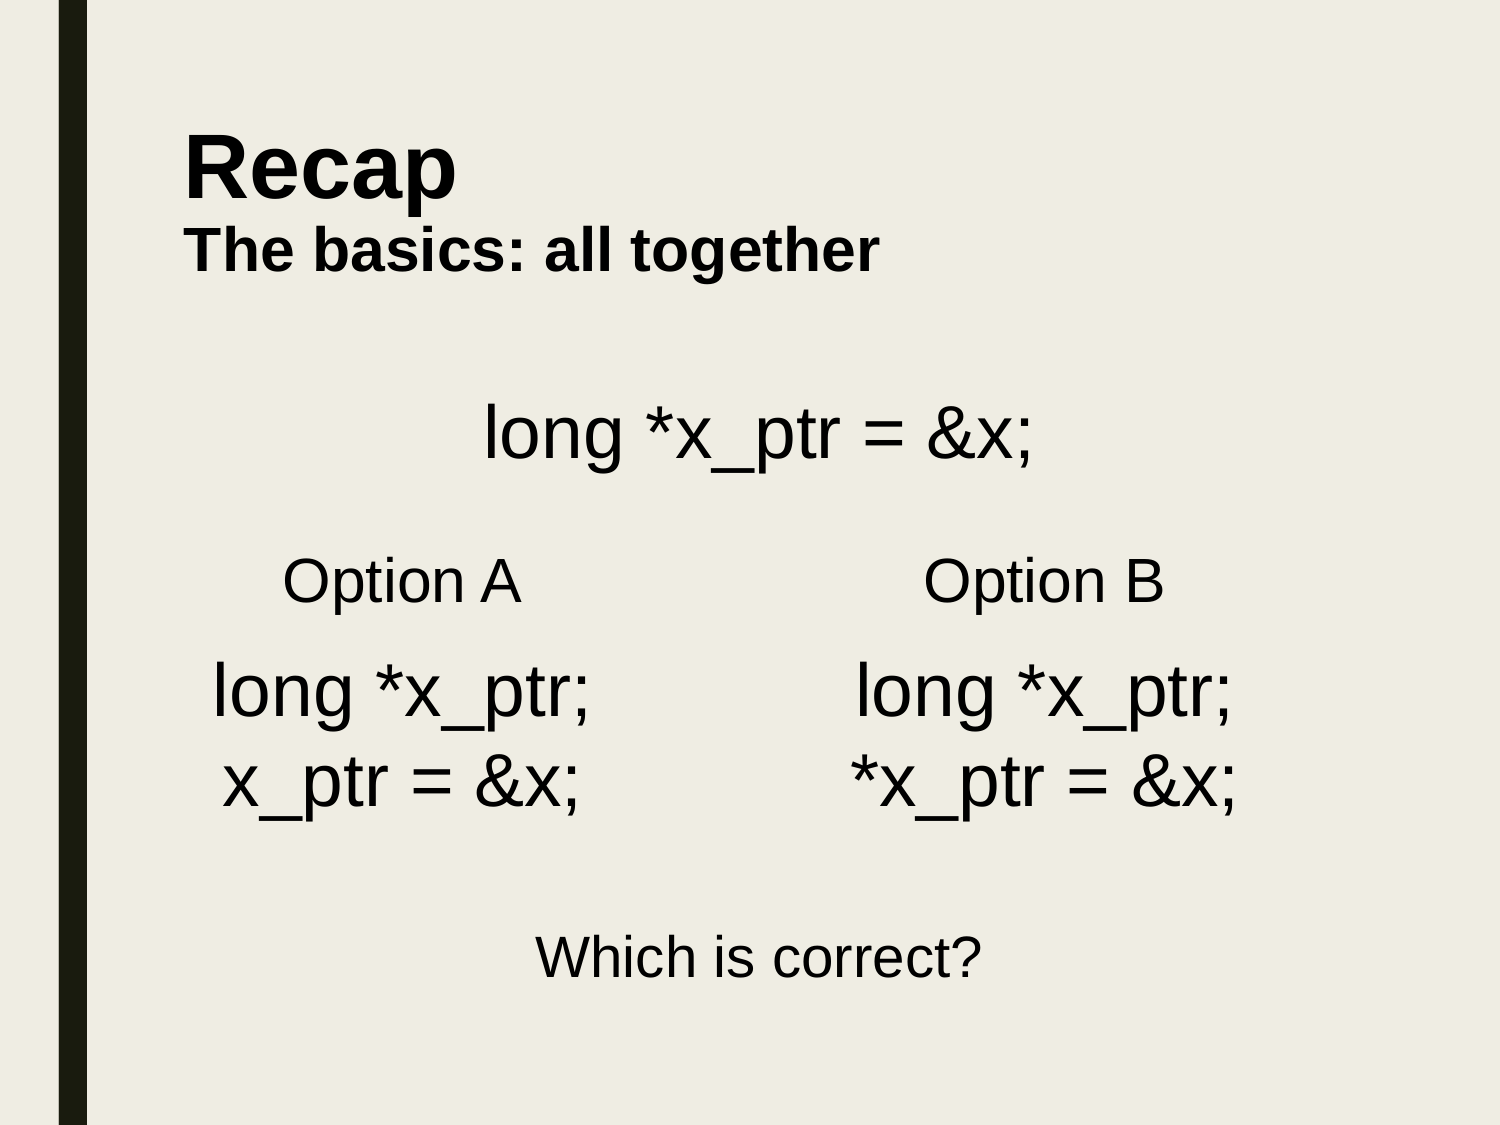

# Recap The basics: all together
long *x_ptr = &x;
Option A
Option B
long *x_ptr;
x_ptr = &x;
long *x_ptr;
*x_ptr = &x;
Which is correct?